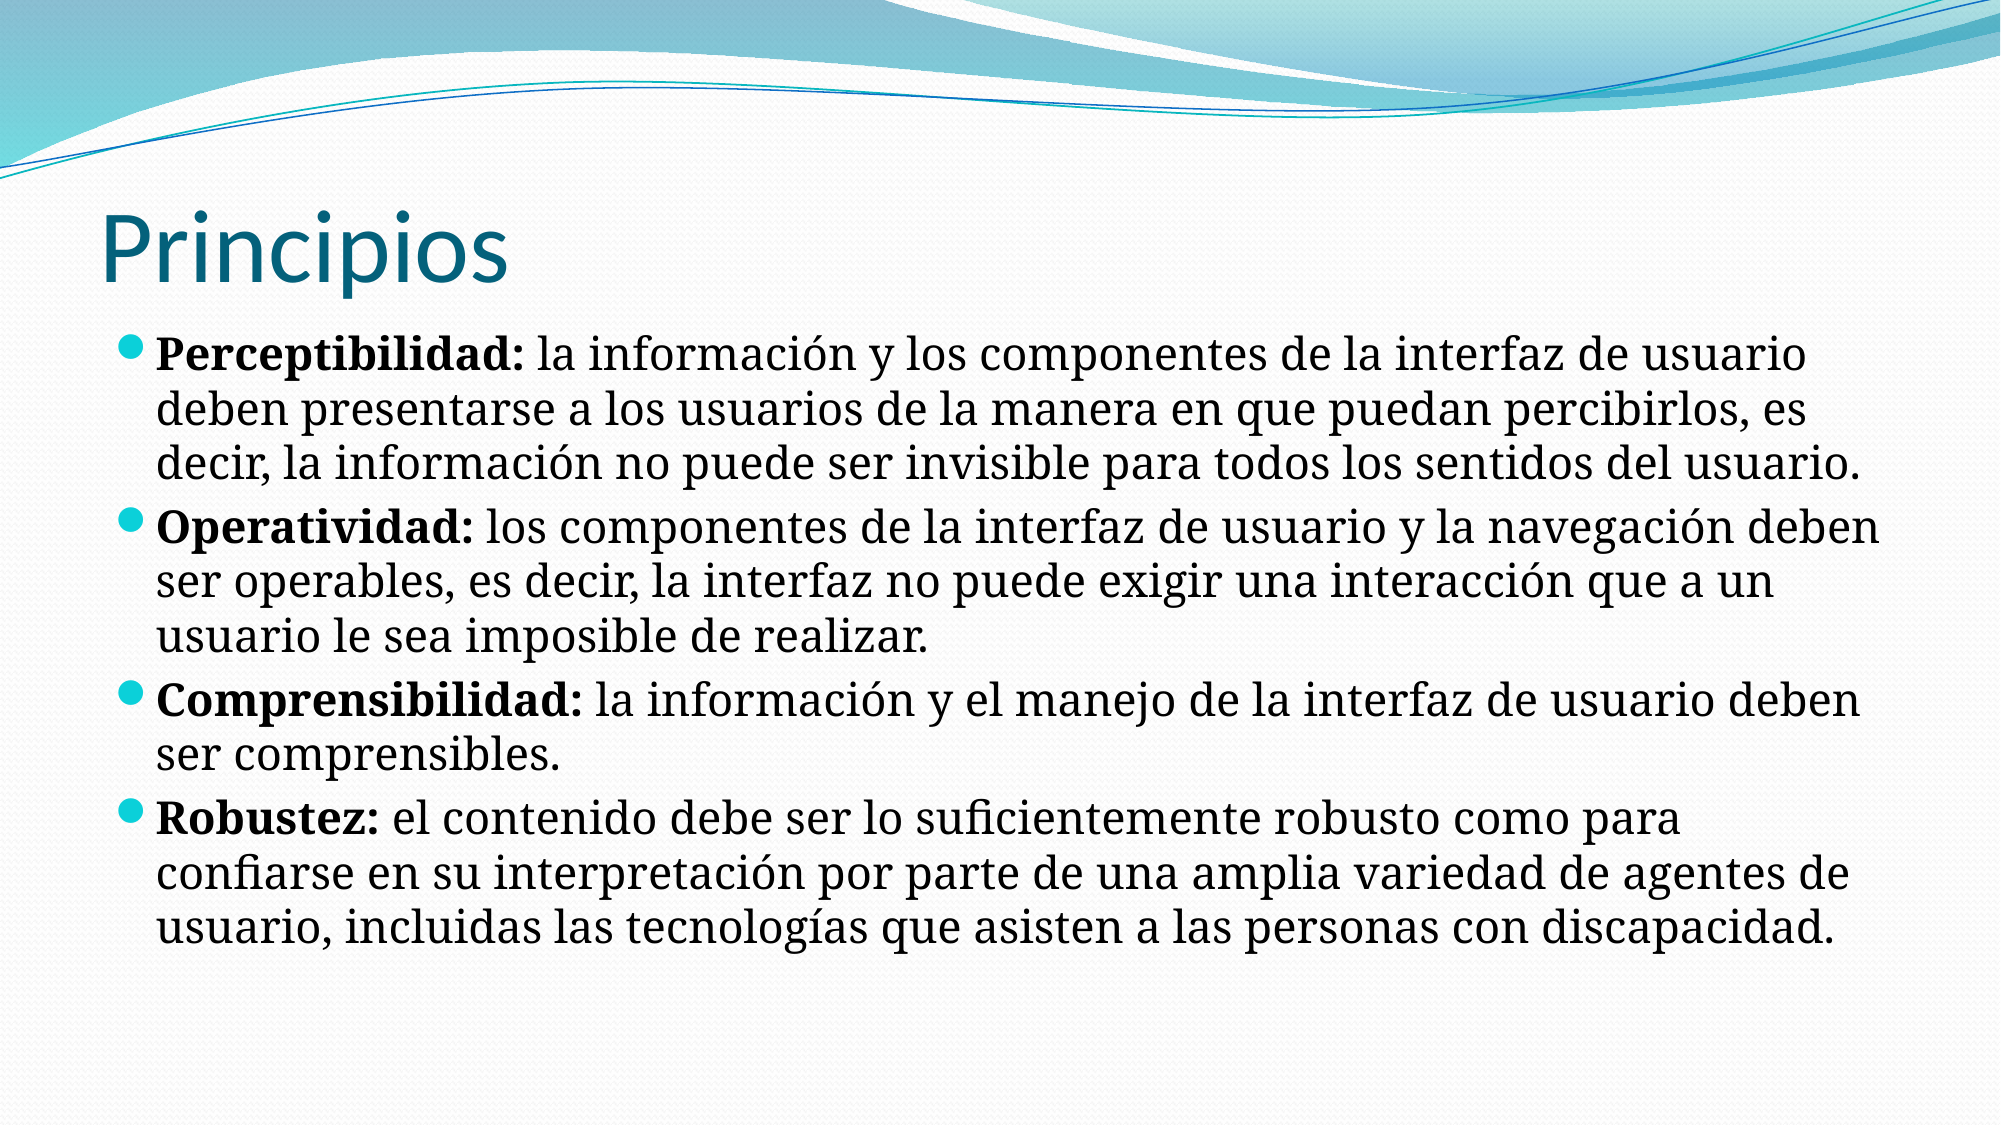

# Principios
Perceptibilidad: la información y los componentes de la interfaz de usuario deben presentarse a los usuarios de la manera en que puedan percibirlos, es decir, la información no puede ser invisible para todos los sentidos del usuario.
Operatividad: los componentes de la interfaz de usuario y la navegación deben ser operables, es decir, la interfaz no puede exigir una interacción que a un usuario le sea imposible de realizar.
Comprensibilidad: la información y el manejo de la interfaz de usuario deben ser comprensibles.
Robustez: el contenido debe ser lo suficientemente robusto como para confiarse en su interpretación por parte de una amplia variedad de agentes de usuario, incluidas las tecnologías que asisten a las personas con discapacidad.